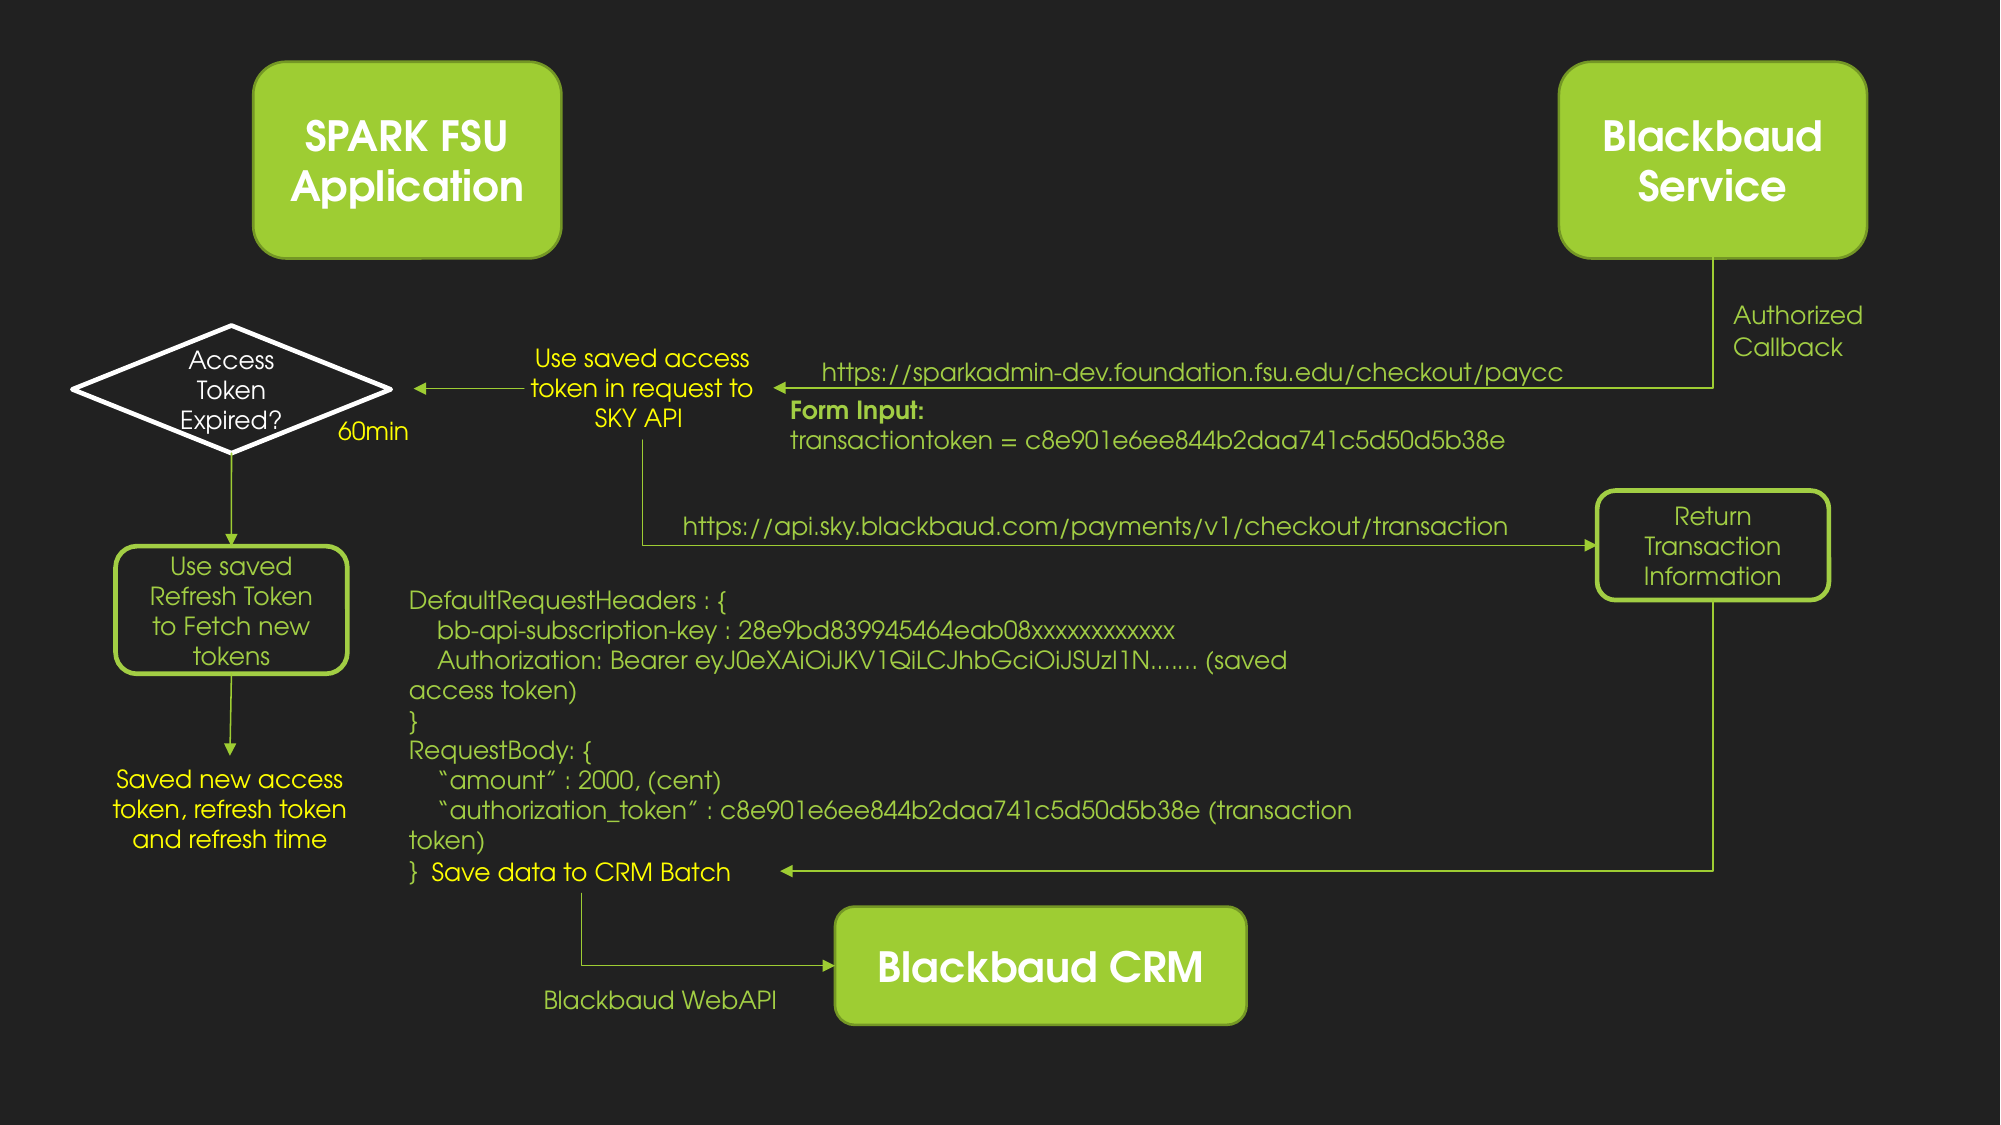

SPARK FSU Application
Blackbaud Service
Authorized Callback
Access Token Expired?
Use saved access token in request to SKY API
https://sparkadmin-dev.foundation.fsu.edu/checkout/paycc
Form Input:
transactiontoken = c8e901e6ee844b2daa741c5d50d5b38e
60min
Return Transaction Information
https://api.sky.blackbaud.com/payments/v1/checkout/transaction
Use saved Refresh Token to Fetch new tokens
DefaultRequestHeaders : {
    bb-api-subscription-key : 28e9bd839945464eab08xxxxxxxxxxxx
    Authorization: Bearer eyJ0eXAiOiJKV1QiLCJhbGciOiJSUzI1N.…… (saved access token)
}
RequestBody: {
    “amount” : 2000, (cent)
    “authorization_token” : c8e901e6ee844b2daa741c5d50d5b38e (transaction token)
}
Saved new access token, refresh token and refresh time
Save data to CRM Batch
Blackbaud CRM
Blackbaud WebAPI